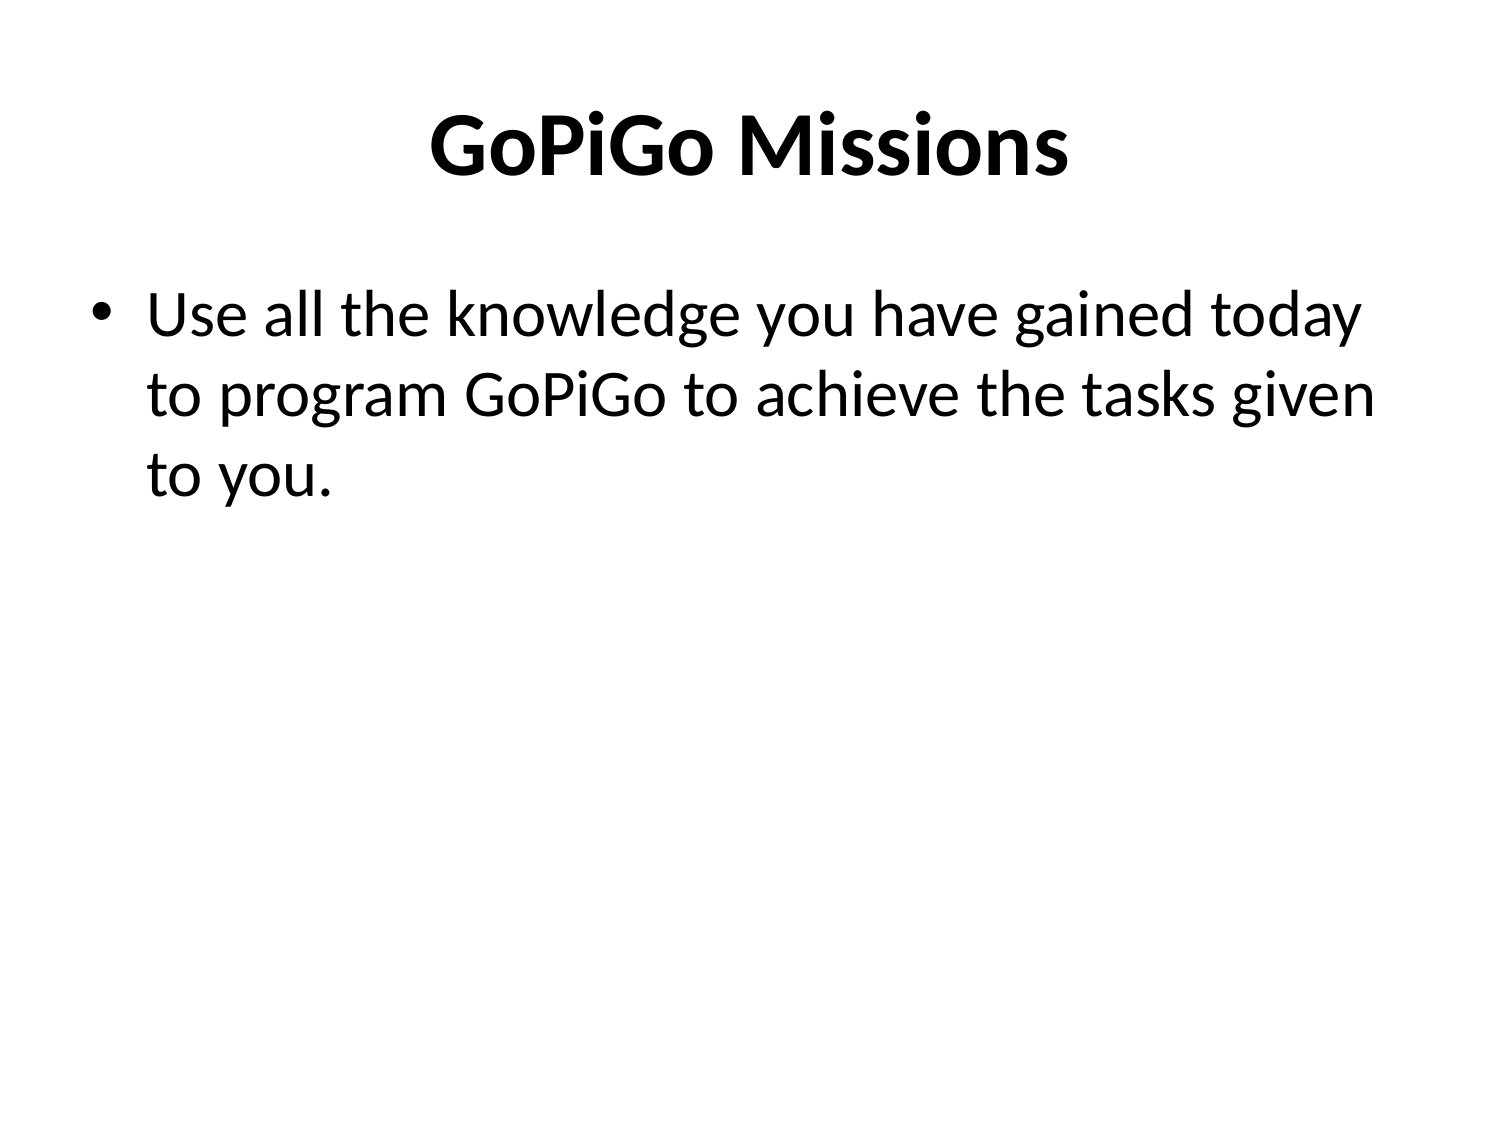

# GoPiGo Missions
Use all the knowledge you have gained today to program GoPiGo to achieve the tasks given to you.